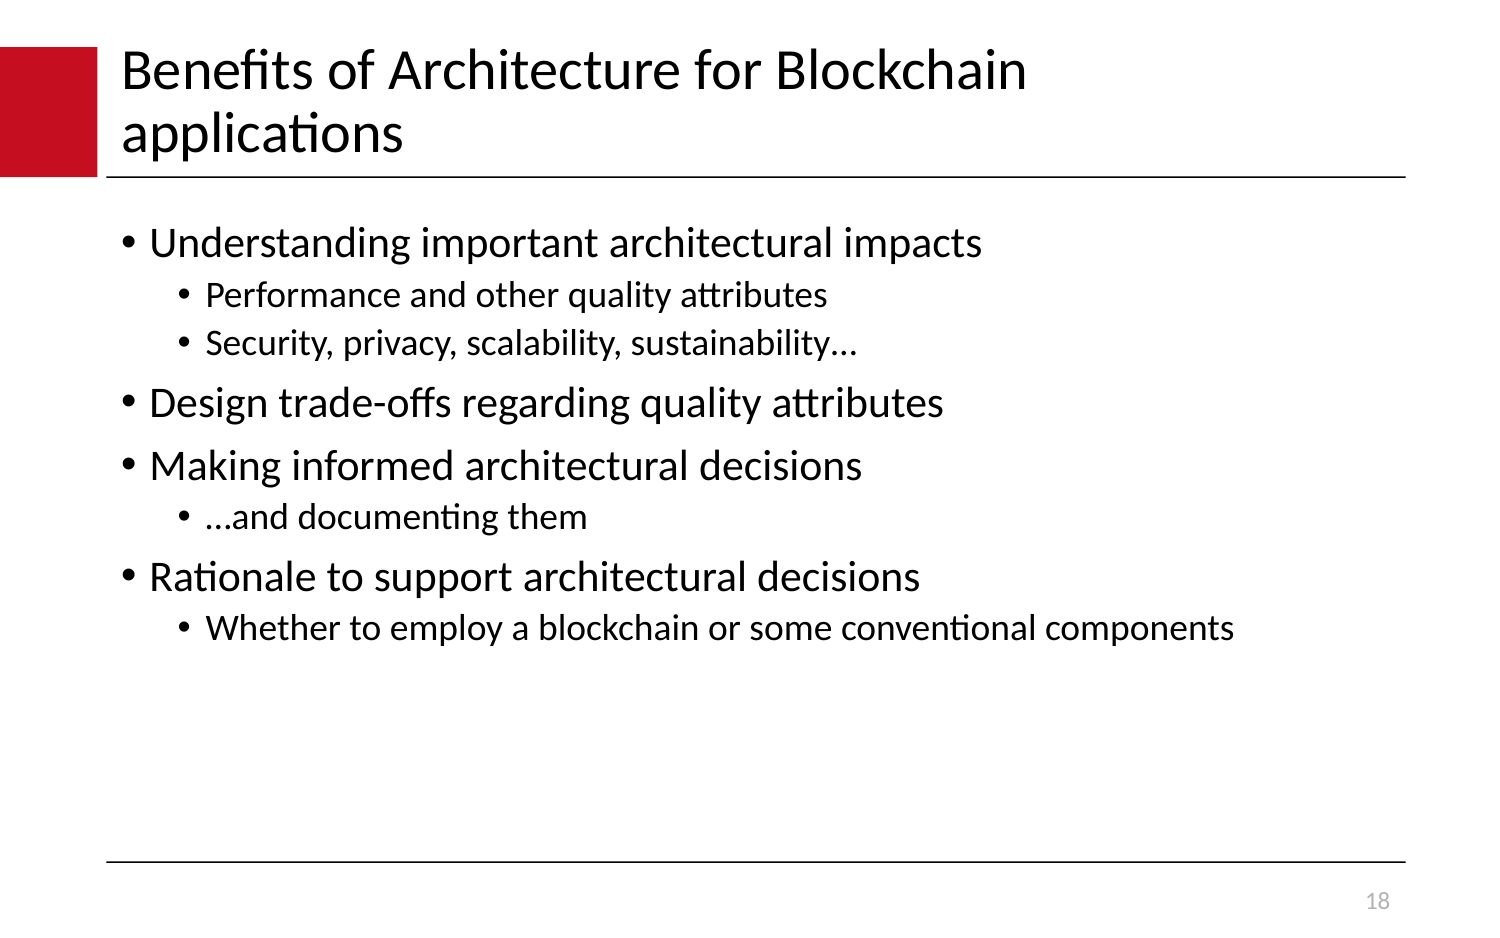

# Benefits of Architecture for Blockchain applications
Understanding important architectural impacts
Performance and other quality attributes
Security, privacy, scalability, sustainability…
Design trade-offs regarding quality attributes
Making informed architectural decisions
…and documenting them
Rationale to support architectural decisions
Whether to employ a blockchain or some conventional components
18